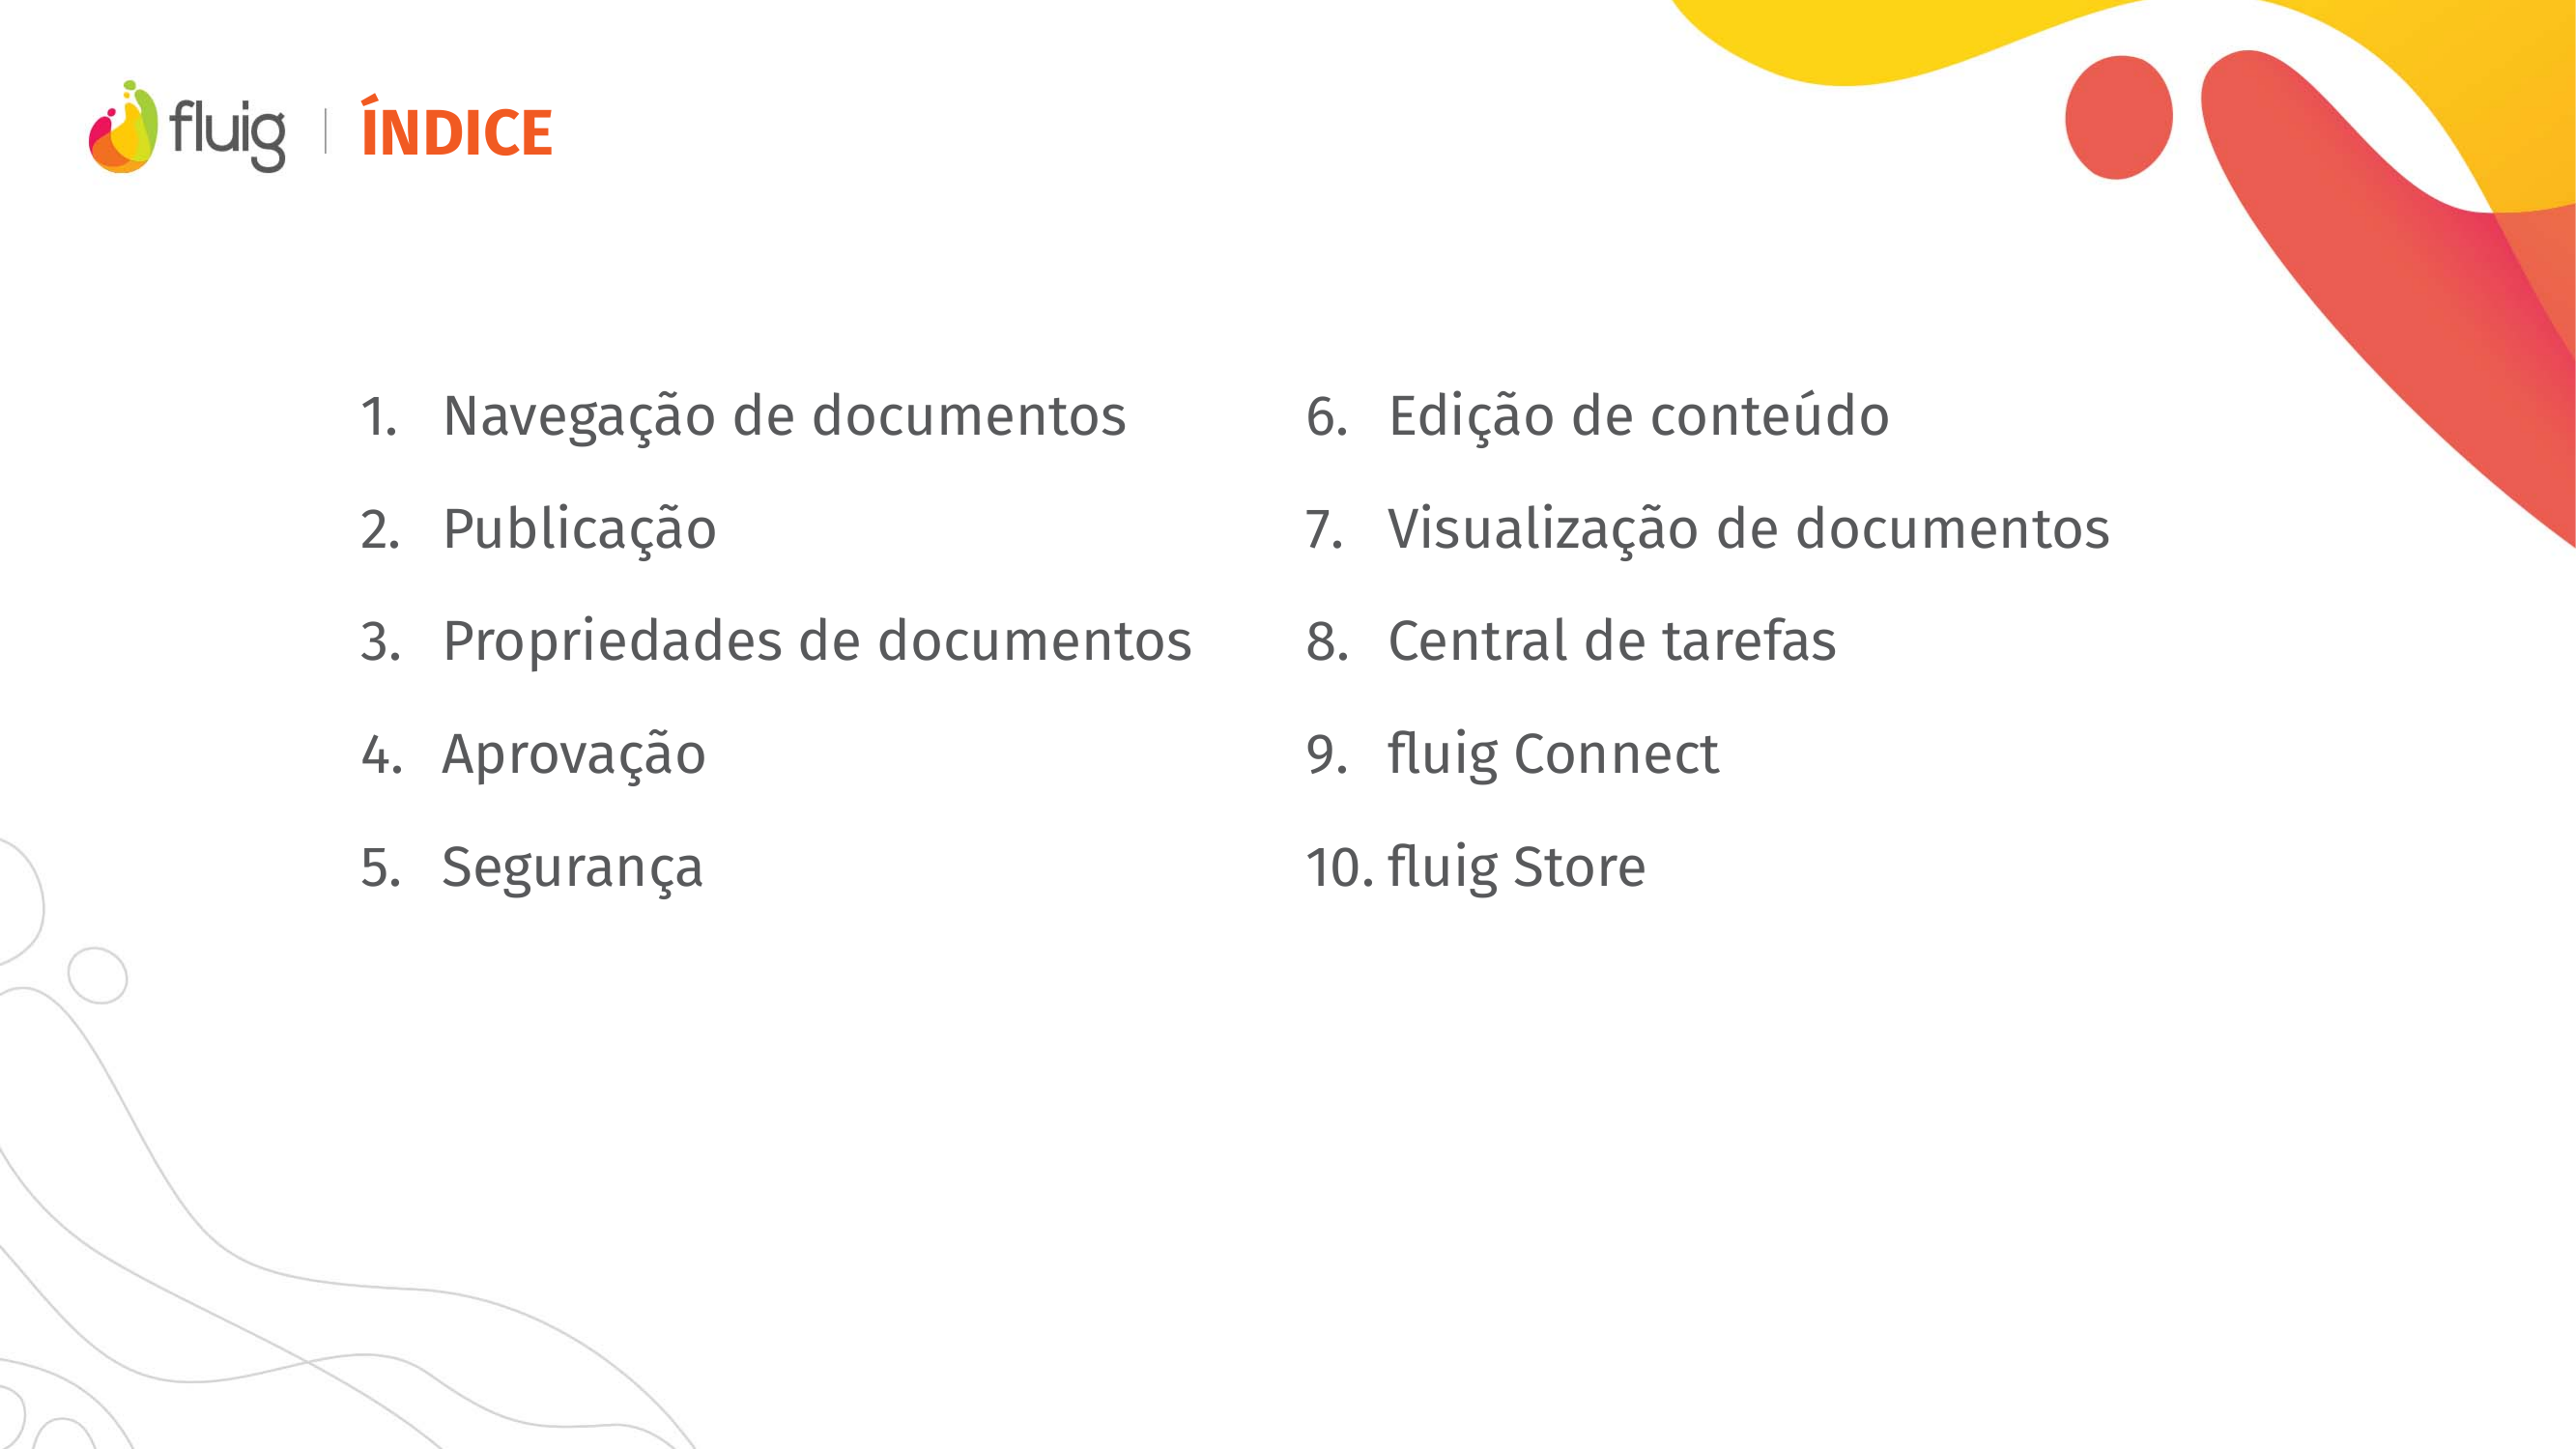

# índice
Navegação de documentos
Publicação
Propriedades de documentos
Aprovação
Segurança

Edição de conteúdo
Visualização de documentos
Central de tarefas
fluig Connect
fluig Store